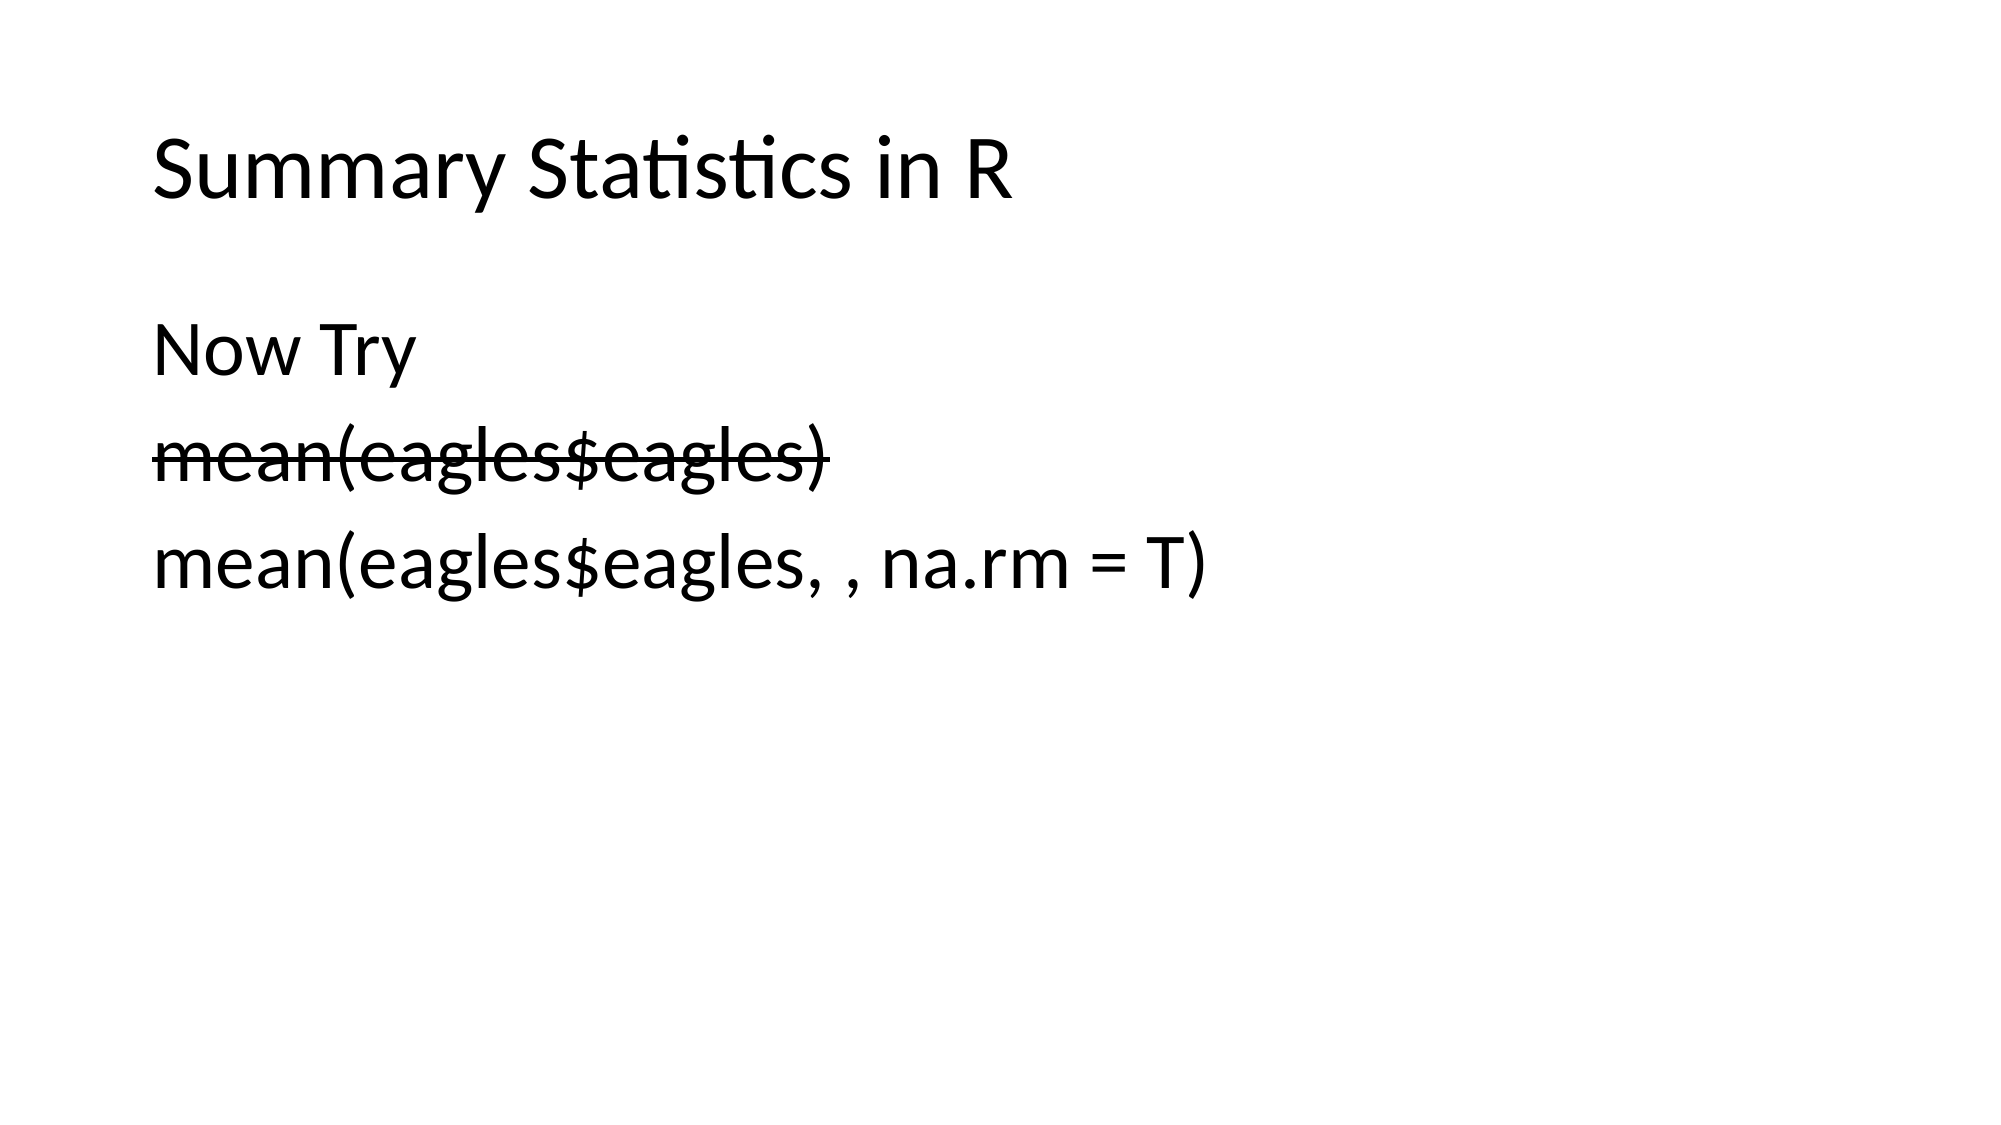

# Summary Statistics in R
Now Try
mean(eagles$eagles)
mean(eagles$eagles, , na.rm = T)